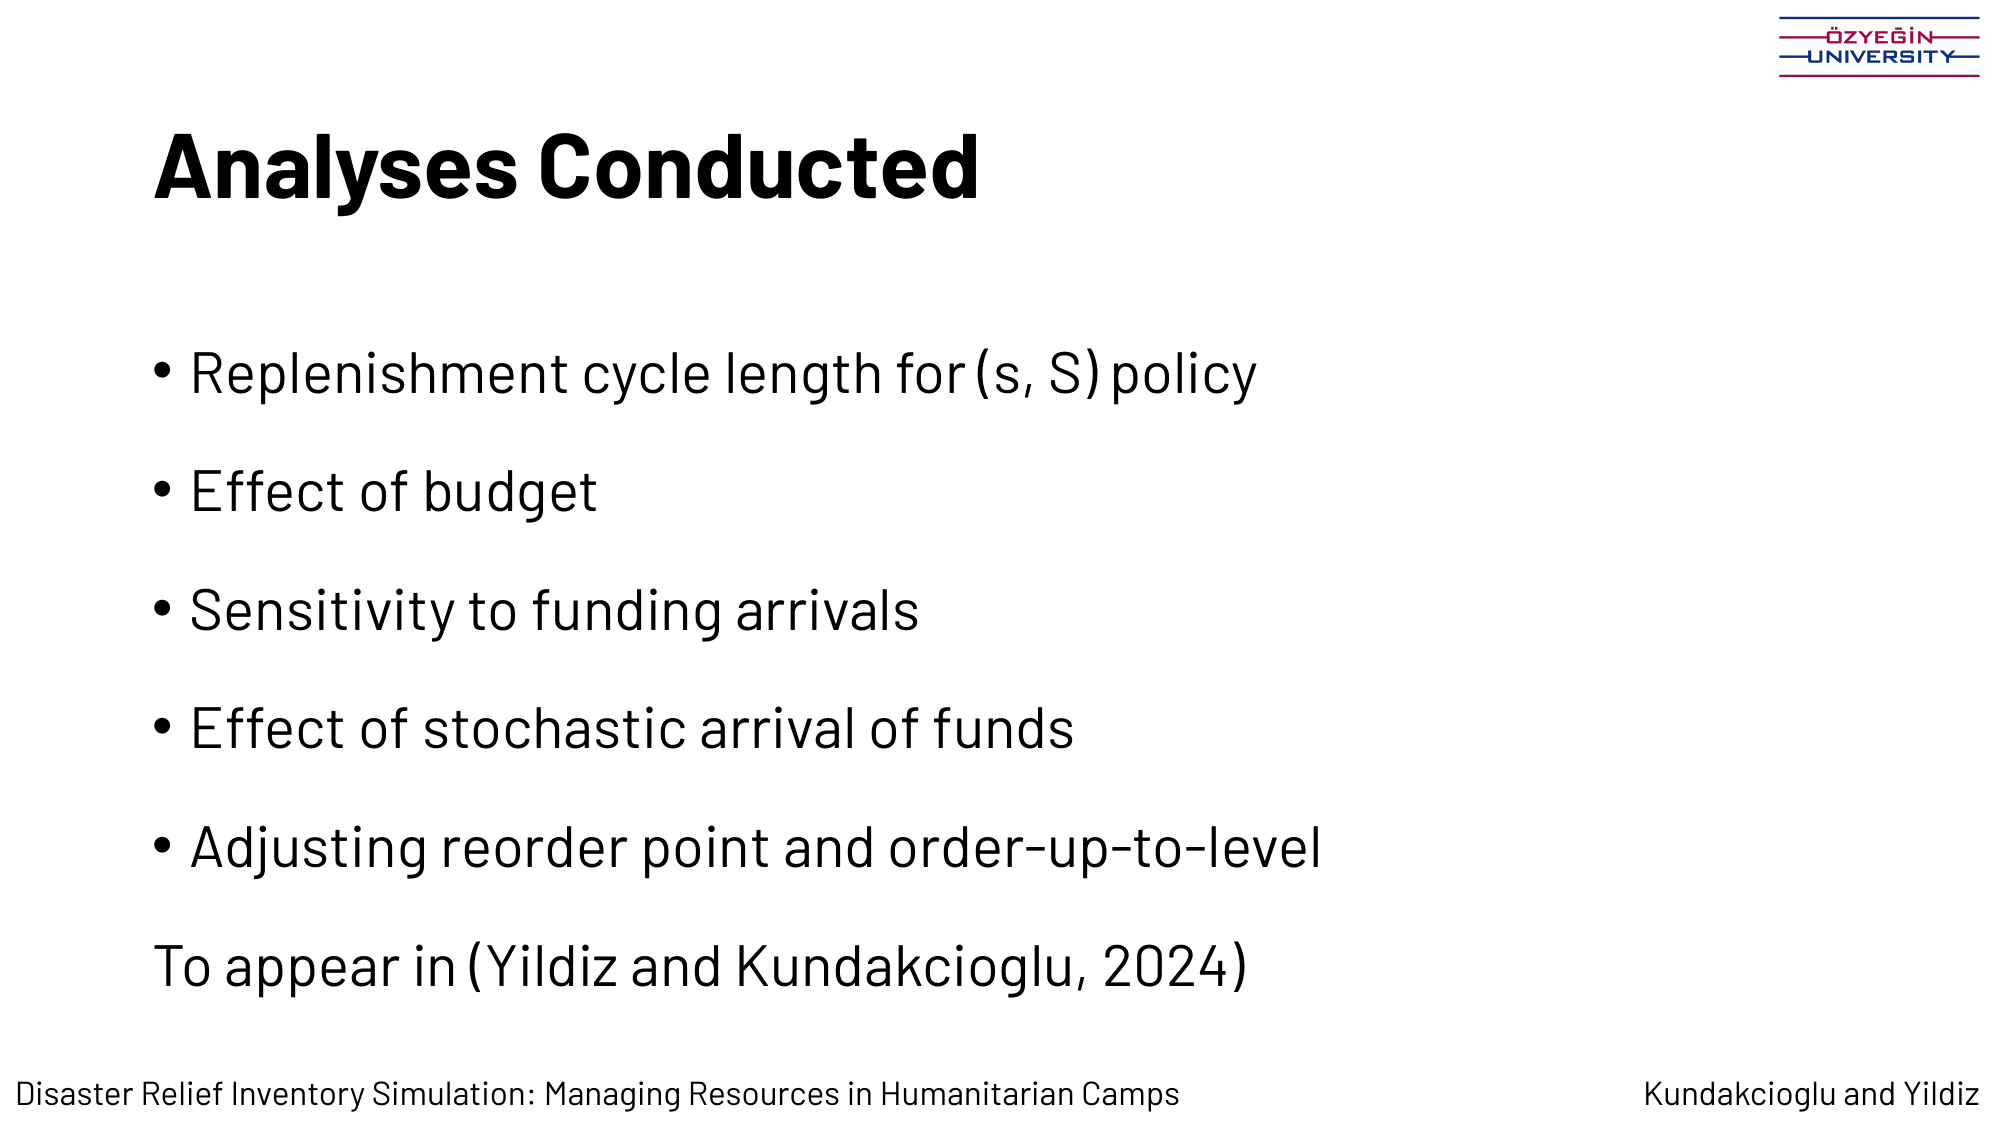

# Analyses Conducted
Replenishment cycle length for (s, S) policy
Effect of budget
Sensitivity to funding arrivals
Effect of stochastic arrival of funds
Adjusting reorder point and order-up-to-level
To appear in (Yildiz and Kundakcioglu, 2024)